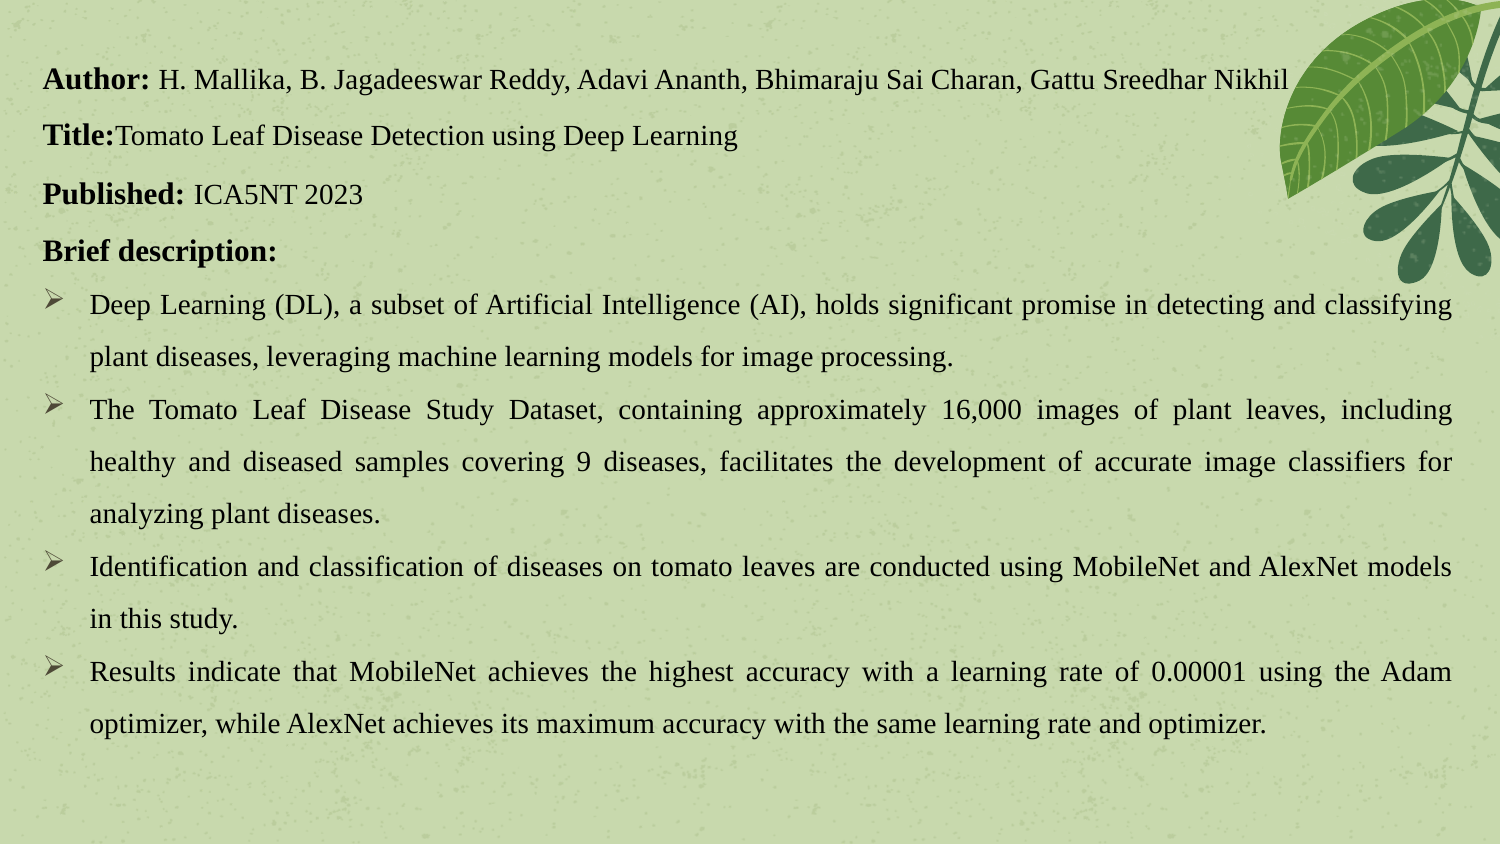

Author: H. Mallika, B. Jagadeeswar Reddy, Adavi Ananth, Bhimaraju Sai Charan, Gattu Sreedhar Nikhil
Title:Tomato Leaf Disease Detection using Deep Learning
Published: ICA5NT 2023
Brief description:
Deep Learning (DL), a subset of Artificial Intelligence (AI), holds significant promise in detecting and classifying plant diseases, leveraging machine learning models for image processing.
The Tomato Leaf Disease Study Dataset, containing approximately 16,000 images of plant leaves, including healthy and diseased samples covering 9 diseases, facilitates the development of accurate image classifiers for analyzing plant diseases.
Identification and classification of diseases on tomato leaves are conducted using MobileNet and AlexNet models in this study.
Results indicate that MobileNet achieves the highest accuracy with a learning rate of 0.00001 using the Adam optimizer, while AlexNet achieves its maximum accuracy with the same learning rate and optimizer.